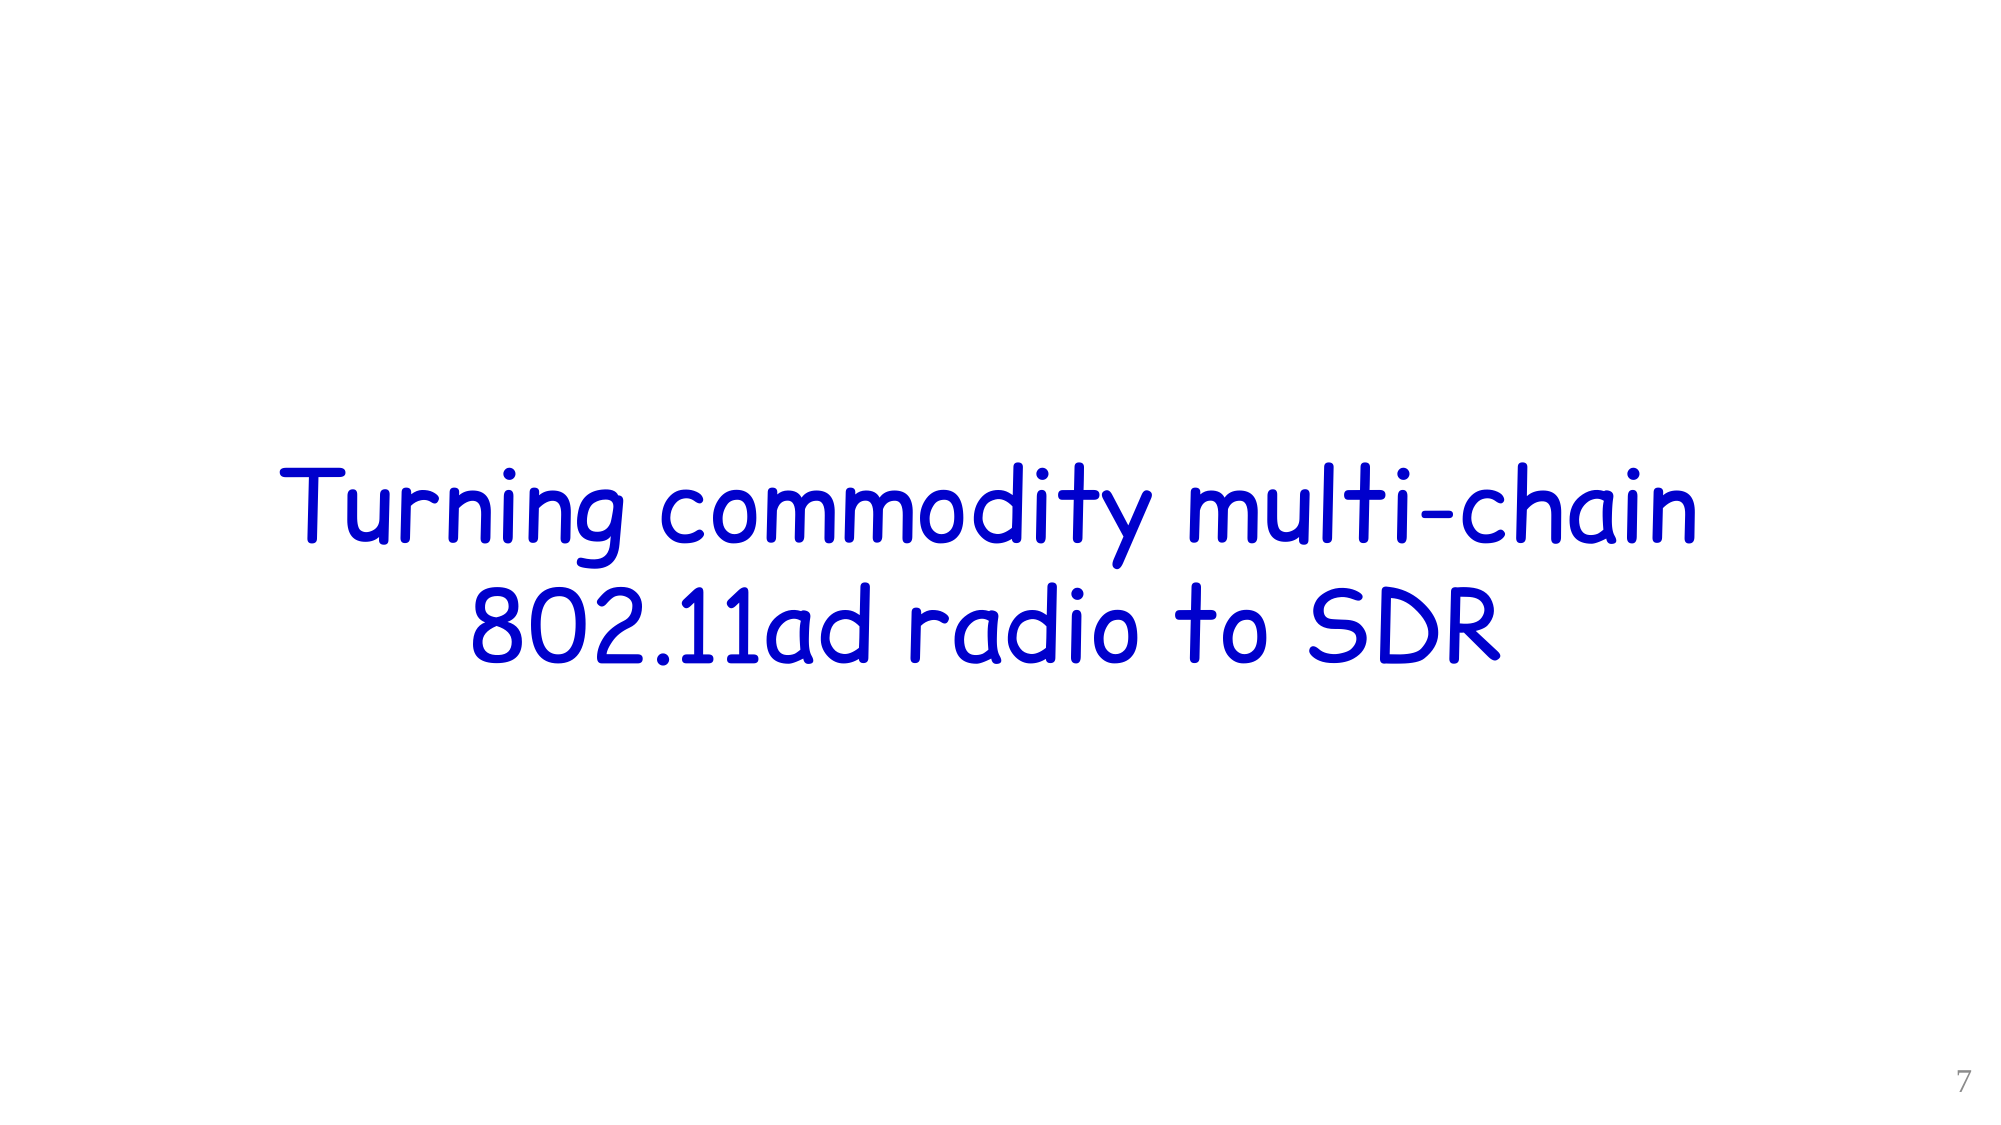

Turning commodity multi-chain 802.11ad radio to SDR
7